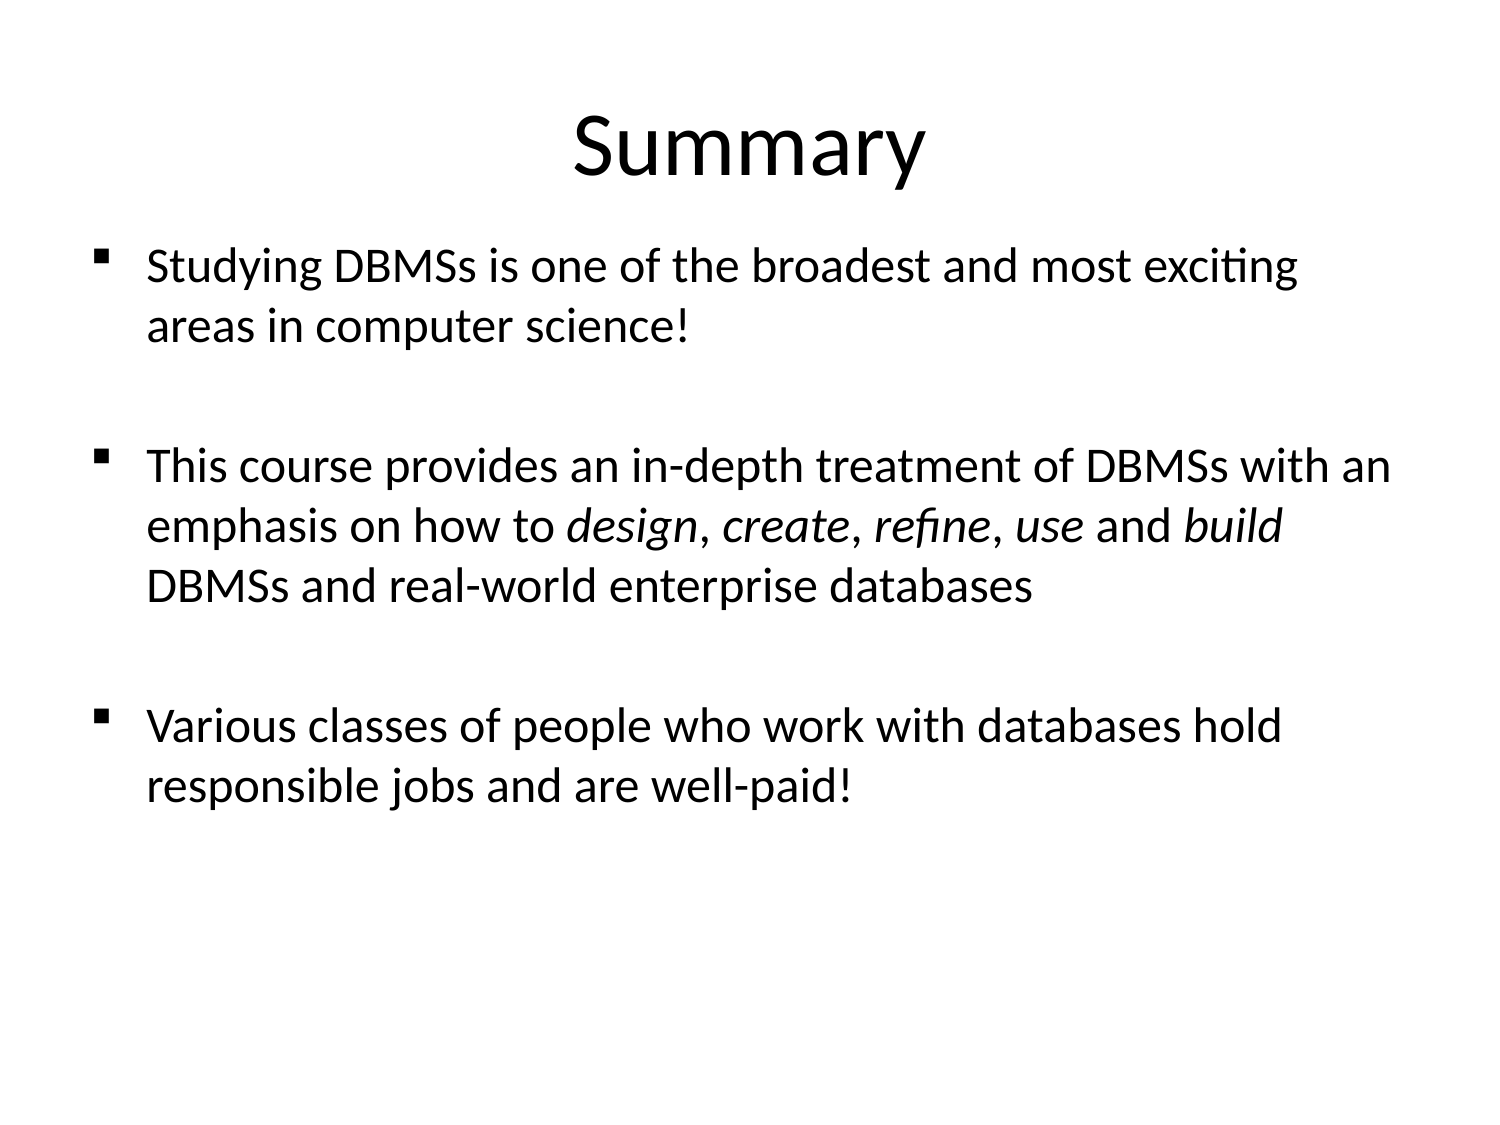

# Summary
Studying DBMSs is one of the broadest and most exciting areas in computer science!

This course provides an in-depth treatment of DBMSs with an emphasis on how to design, create, refine, use and build DBMSs and real-world enterprise databases

Various classes of people who work with databases hold responsible jobs and are well-paid!